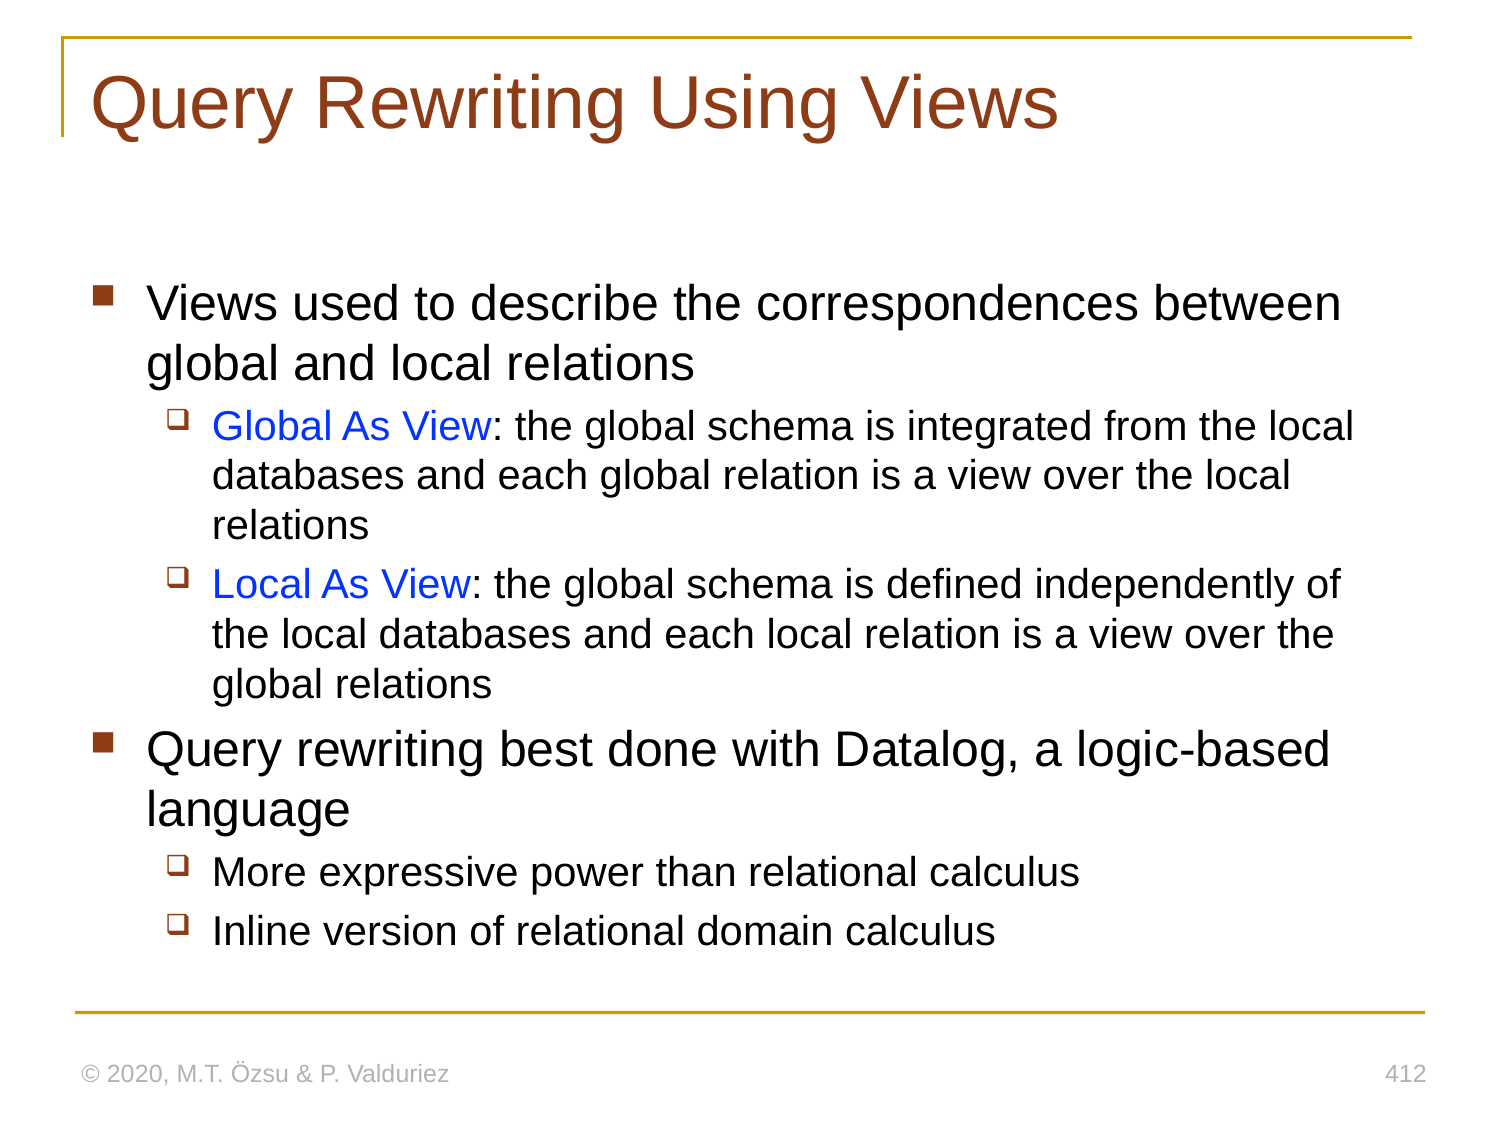

# Query Rewriting Using Views
Views used to describe the correspondences between global and local relations
Global As View: the global schema is integrated from the local databases and each global relation is a view over the local relations
Local As View: the global schema is defined independently of the local databases and each local relation is a view over the global relations
Query rewriting best done with Datalog, a logic-based language
More expressive power than relational calculus
Inline version of relational domain calculus

© 2020, M.T. Özsu & P. Valduriez
412